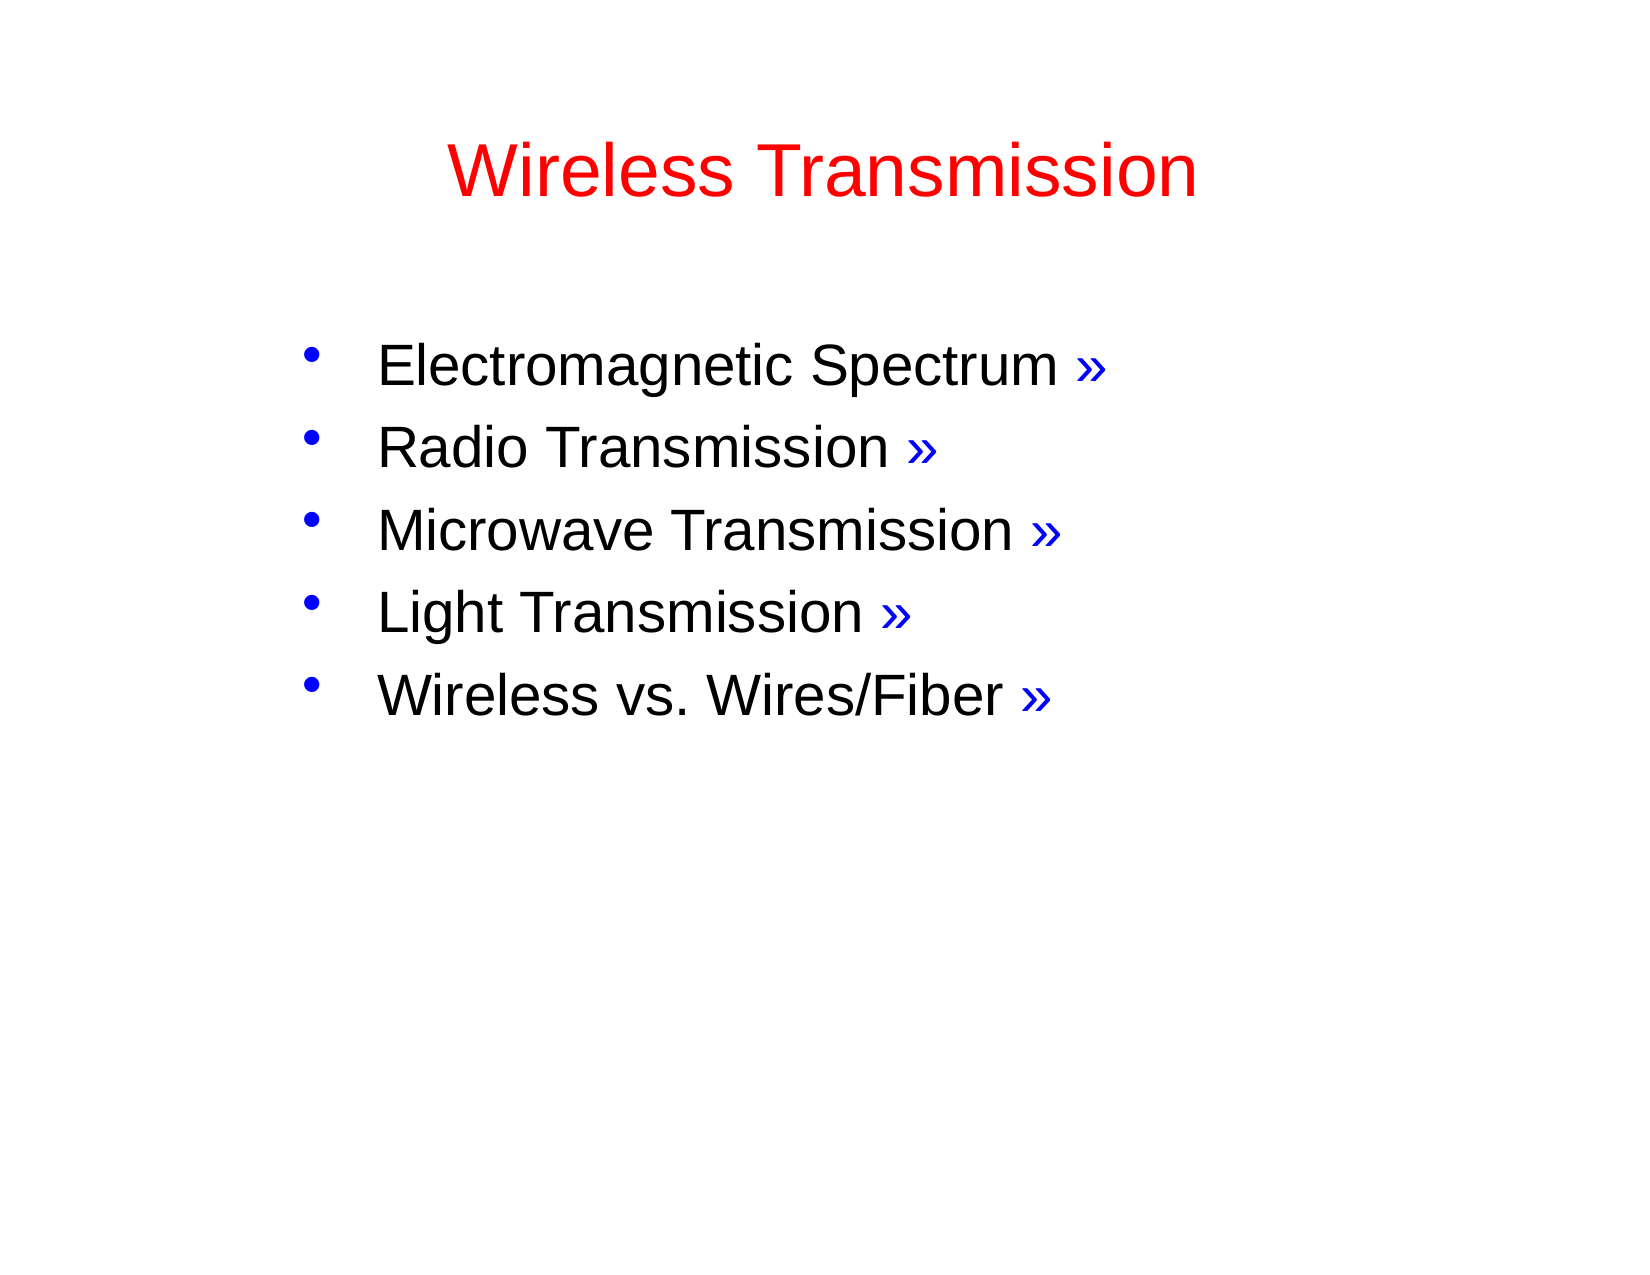

# Wireless Transmission
Electromagnetic Spectrum »
Radio Transmission »
Microwave Transmission »
Light Transmission »
Wireless vs. Wires/Fiber »